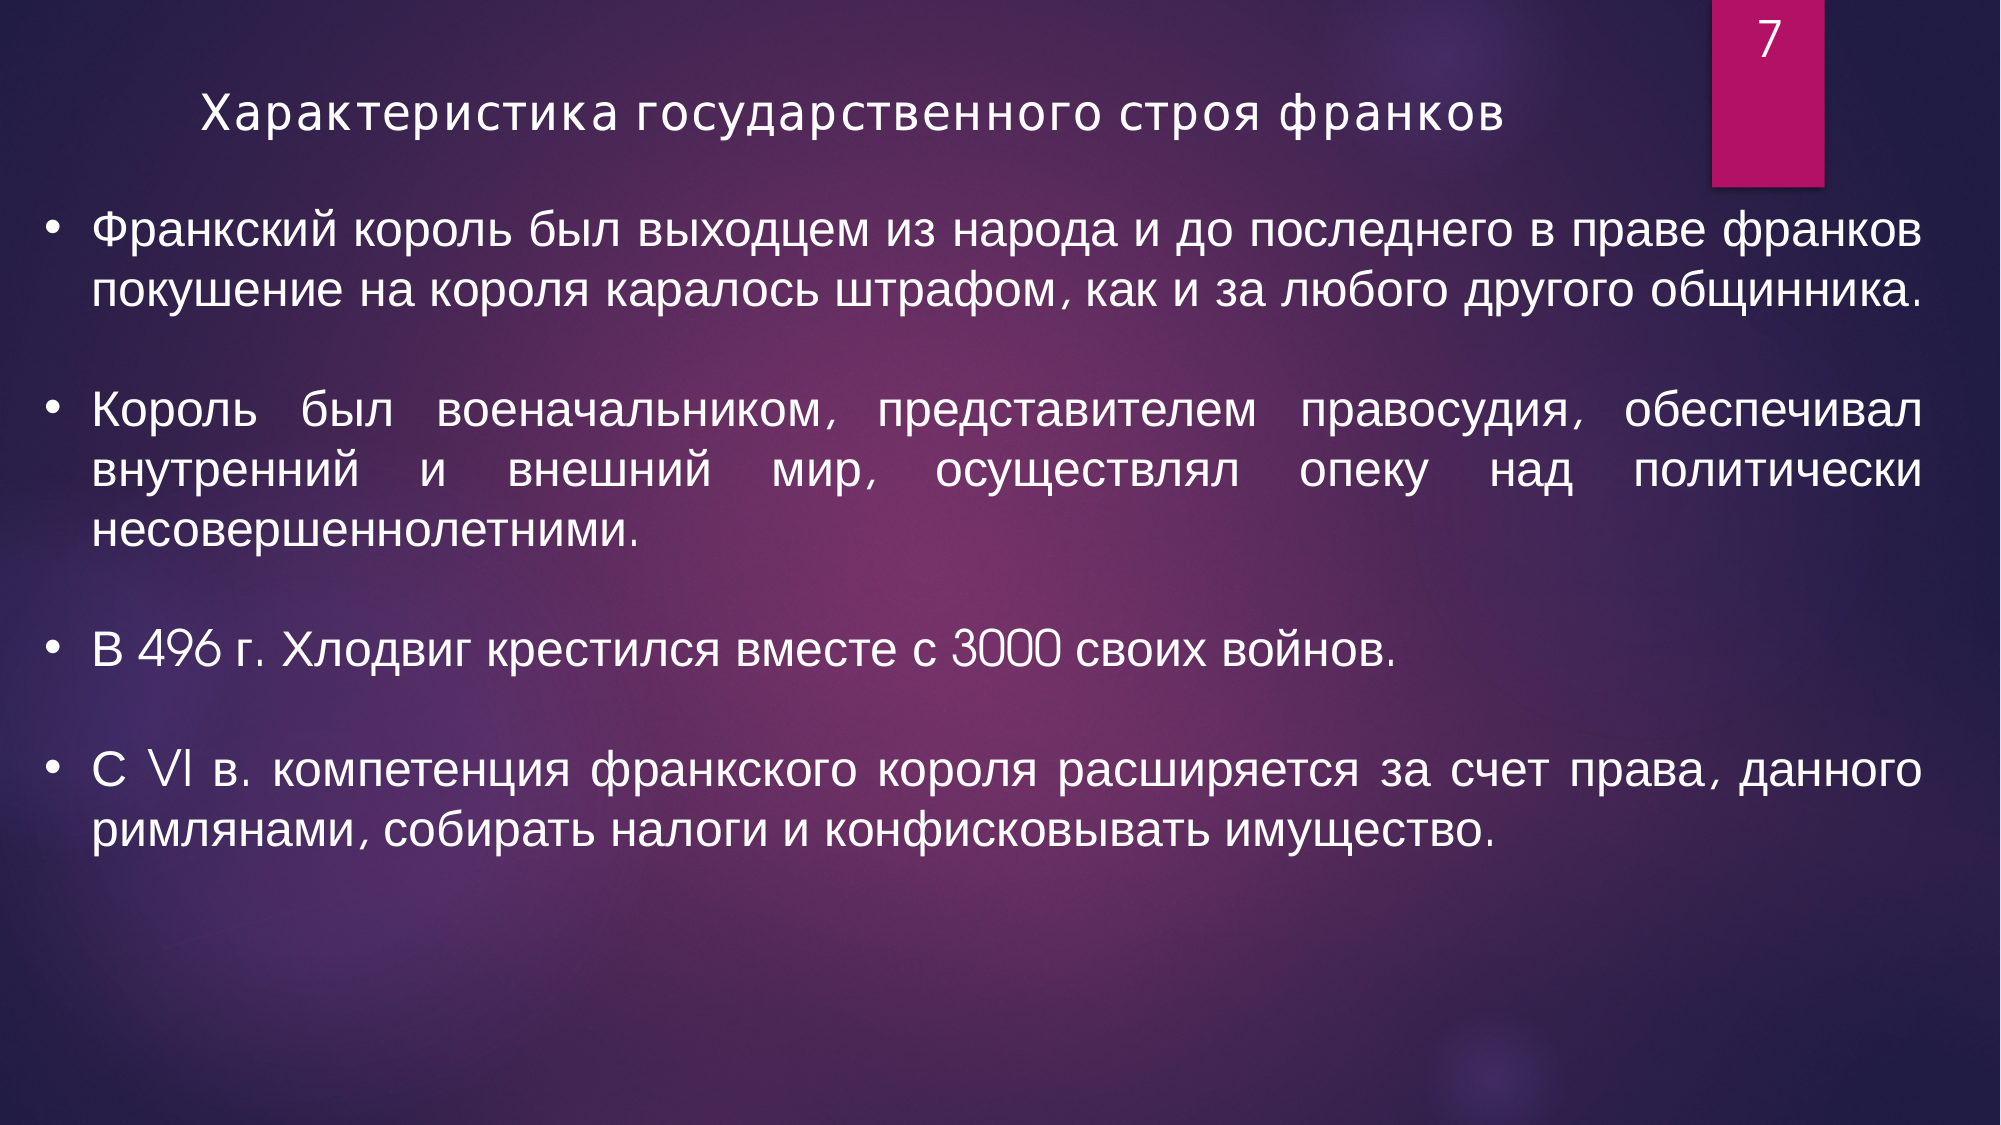

7
Характеристика государственного строя франков
Франкский король был выходцем из народа и до последнего в праве франков покушение на короля каралось штрафом, как и за любого другого общинника.

Король был военачальником, представителем правосудия, обеспечивал внутренний и внешний мир, осуществлял опеку над политически несовершеннолетними.

В 496 г. Хлодвиг крестился вместе с 3000 своих войнов.

С VI в. компетенция франкского короля расширяется за счет права, данного римлянами, собирать налоги и конфисковывать имущество.